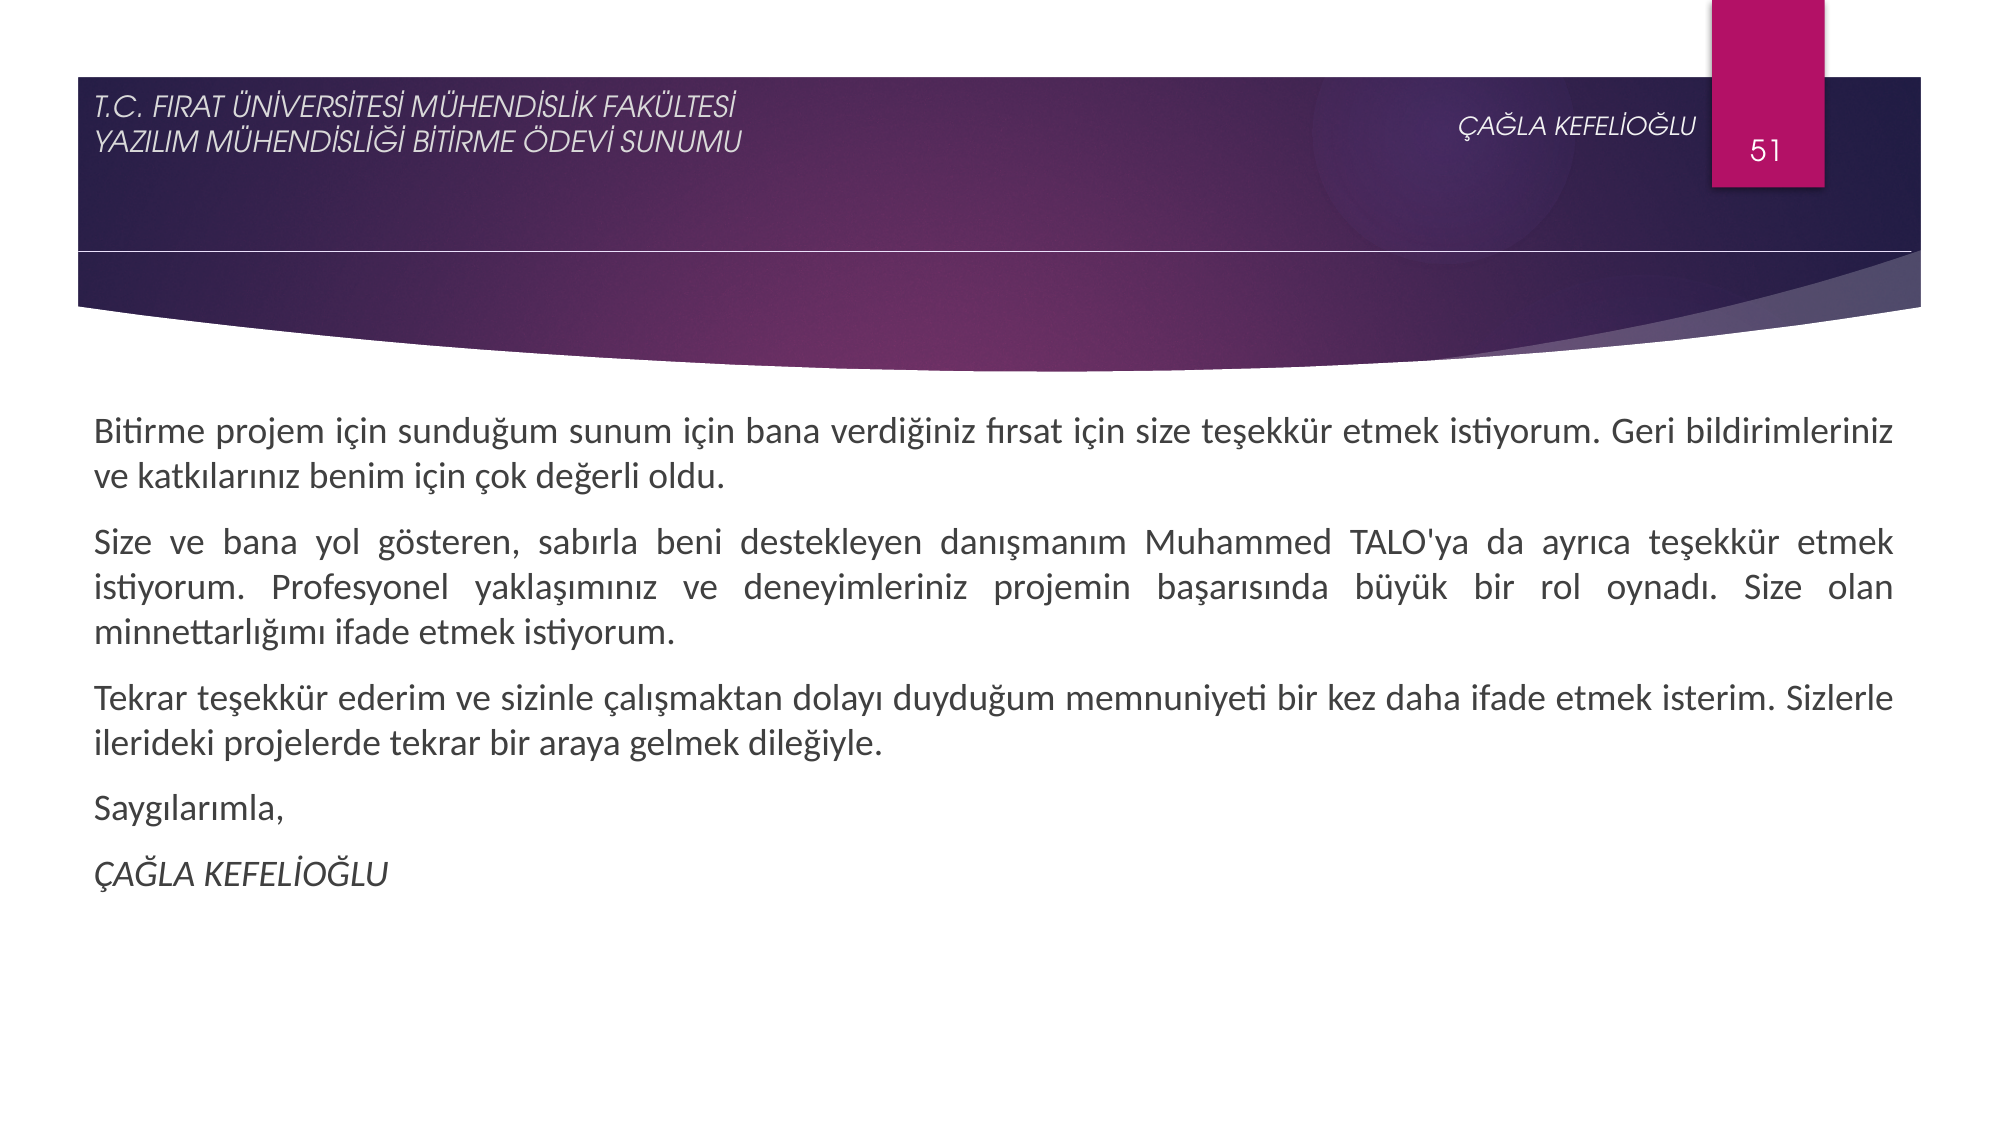

51
# T.C. FIRAT ÜNİVERSİTESİ MÜHENDİSLİK FAKÜLTESİ YAZILIM MÜHENDİSLİĞİ BİTİRME ÖDEVİ SUNUMU
ÇAĞLA KEFELİOĞLU

Bitirme projem için sunduğum sunum için bana verdiğiniz fırsat için size teşekkür etmek istiyorum. Geri bildirimleriniz ve katkılarınız benim için çok değerli oldu.
Size ve bana yol gösteren, sabırla beni destekleyen danışmanım Muhammed TALO'ya da ayrıca teşekkür etmek istiyorum. Profesyonel yaklaşımınız ve deneyimleriniz projemin başarısında büyük bir rol oynadı. Size olan minnettarlığımı ifade etmek istiyorum.
Tekrar teşekkür ederim ve sizinle çalışmaktan dolayı duyduğum memnuniyeti bir kez daha ifade etmek isterim. Sizlerle ilerideki projelerde tekrar bir araya gelmek dileğiyle.
Saygılarımla,
ÇAĞLA KEFELİOĞLU